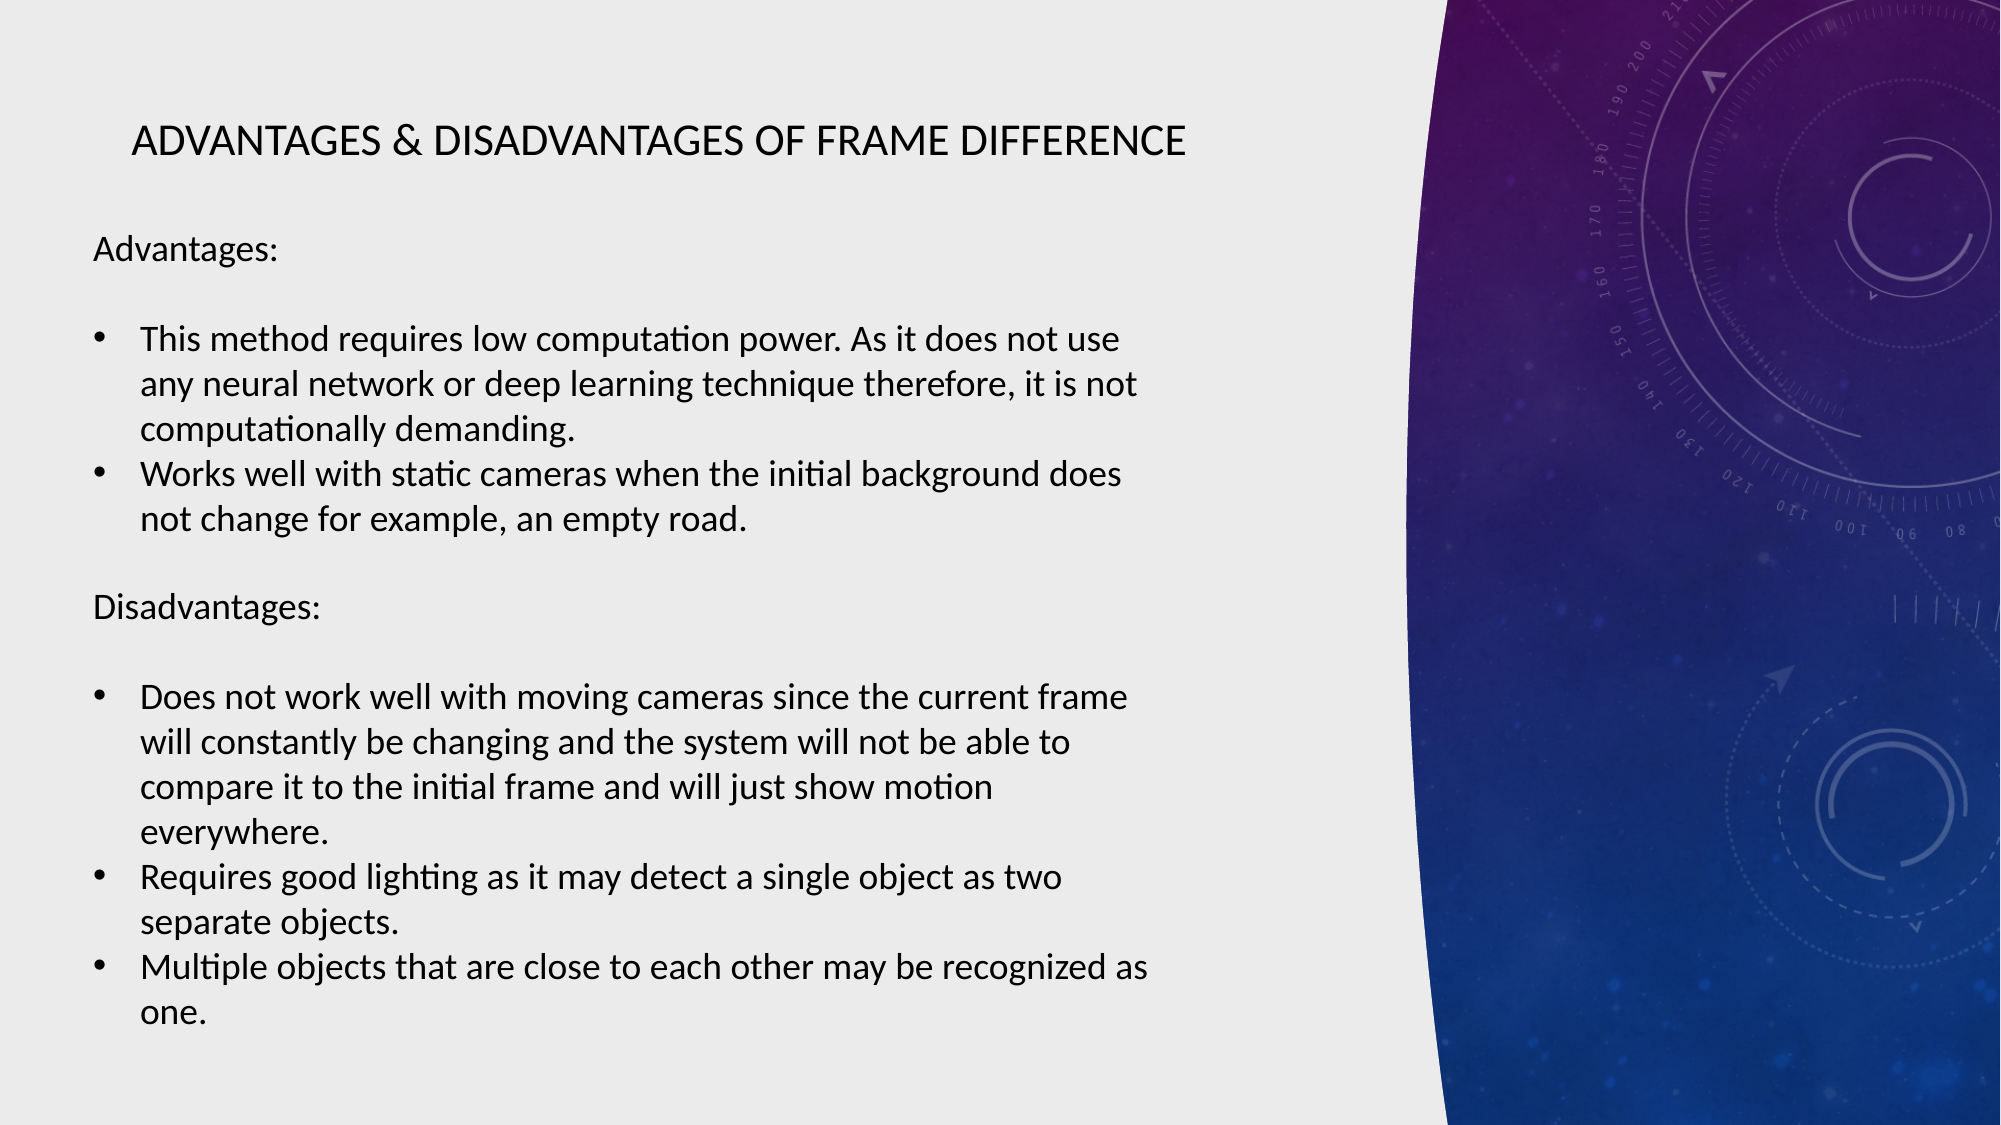

# Advantages & disadvantages of frame difference
Advantages:

This method requires low computation power. As it does not use any neural network or deep learning technique therefore, it is not computationally demanding.
Works well with static cameras when the initial background does not change for example, an empty road.
Disadvantages:

Does not work well with moving cameras since the current frame will constantly be changing and the system will not be able to compare it to the initial frame and will just show motion everywhere.
Requires good lighting as it may detect a single object as two separate objects.
Multiple objects that are close to each other may be recognized as one.